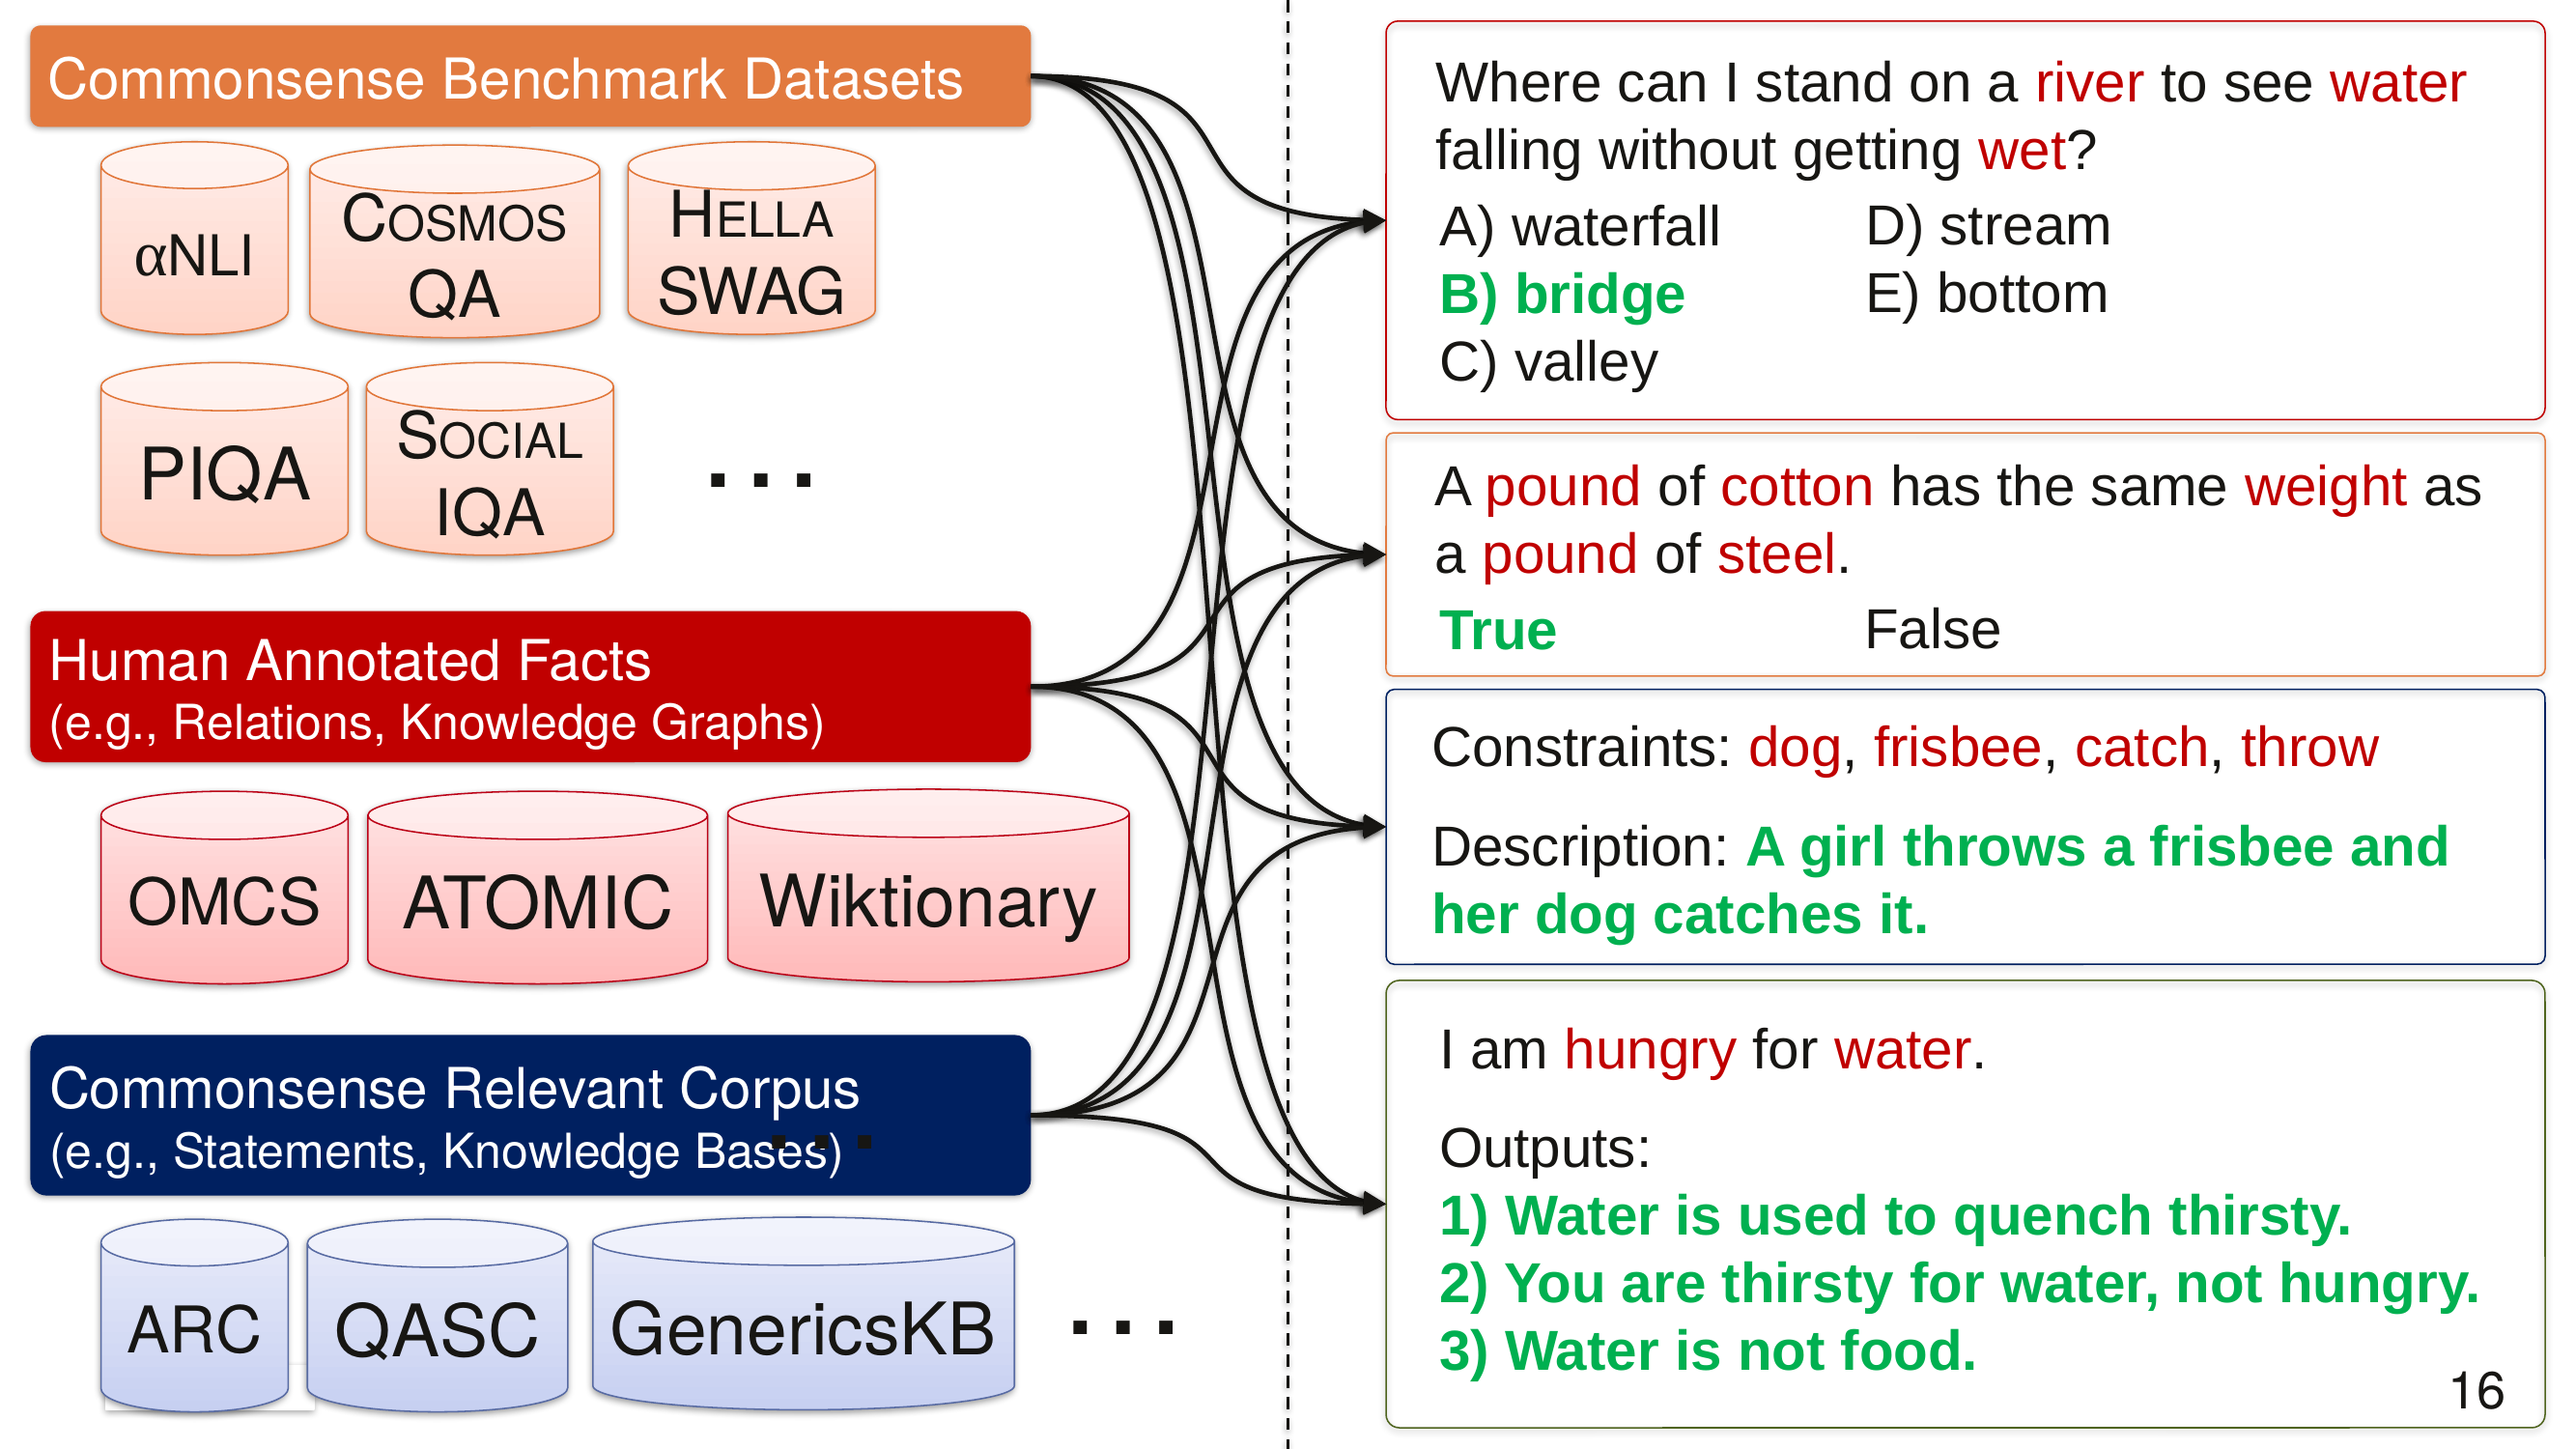

Where can I stand on a river to see water falling without getting wet?
D) stream
E) bottom
A) waterfall
B) bridge
C) valley

A pound of cotton has the same weight as a pound of steel.
False
True

Constraints: dog, frisbee, catch, throw
Description: A girl throws a frisbee and her dog catches it.

I am hungry for water.
Outputs:
1) Water is used to quench thirsty.
2) You are thirsty for water, not hungry.
3) Water is not food.
Commonsense Benchmark Datasets
αNLI
HELLA
SWAG
COSMOSQA
…
PIQA
SOCIAL
IQA
Human Annotated Facts
(e.g., Relations, Knowledge Graphs)
Wiktionary
OMCS
ATOMIC
…
Commonsense Relevant Corpus
(e.g., Statements, Knowledge Bases)
…
GenericsKB
ARC
QASC
16